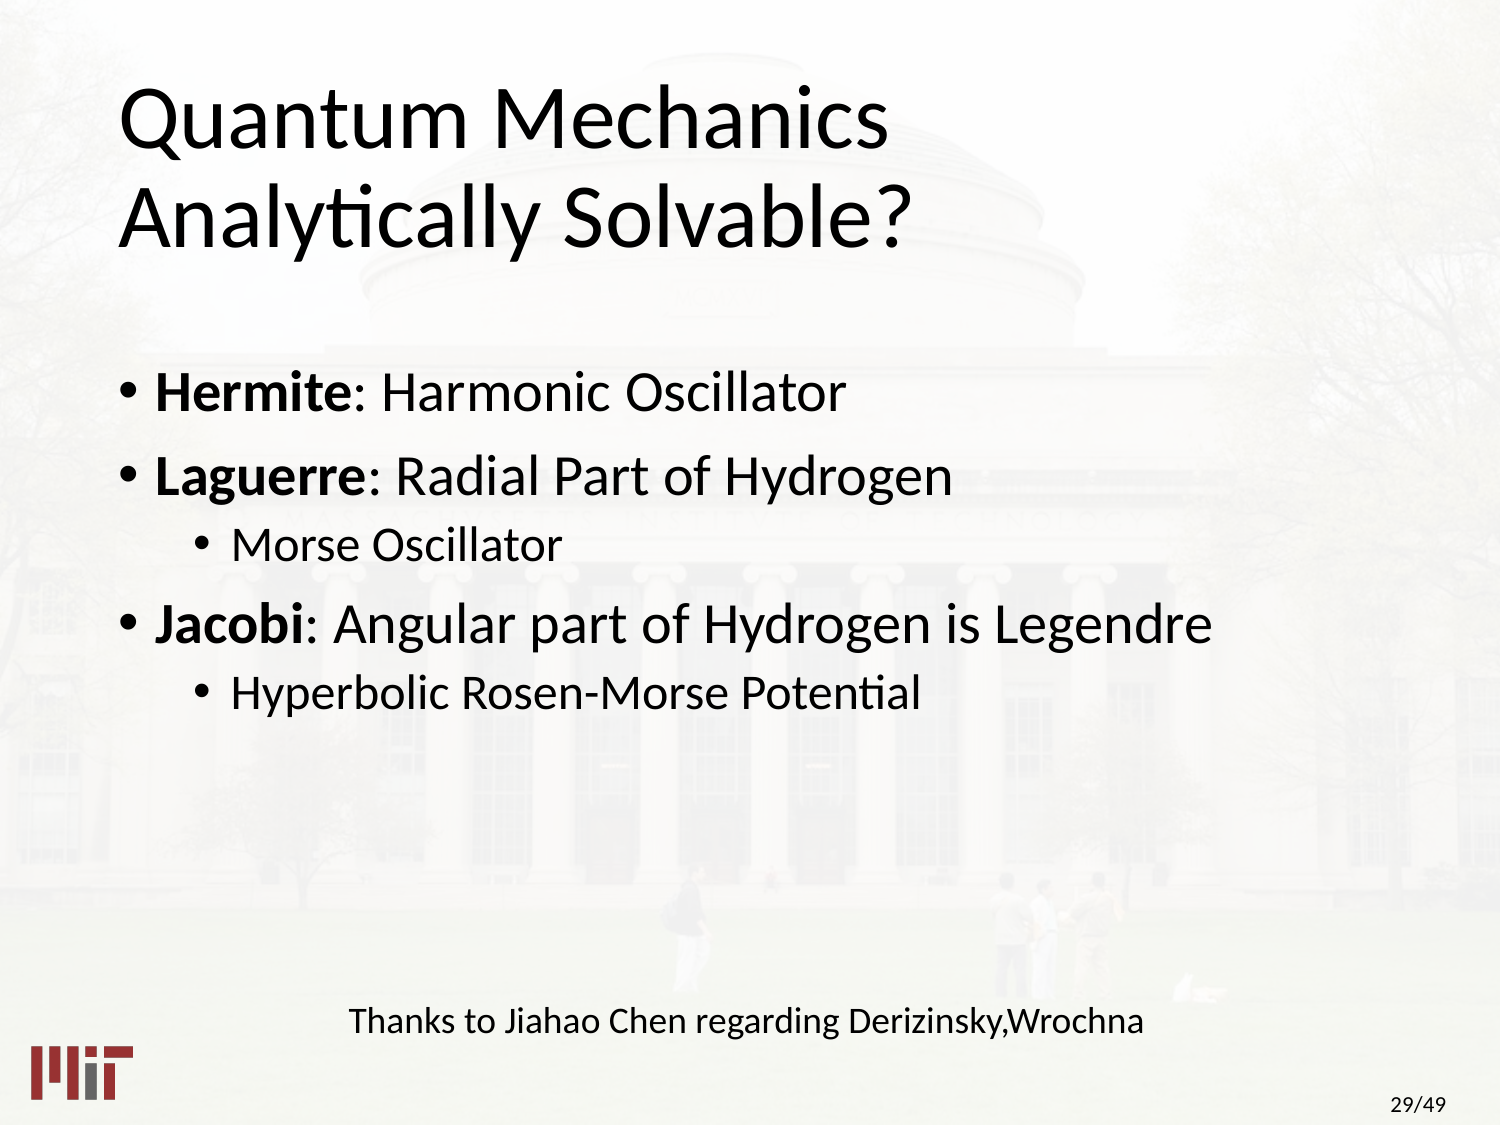

# Quantum Mechanics Analytically Solvable?
Hermite: Harmonic Oscillator
Laguerre: Radial Part of Hydrogen
Morse Oscillator
Jacobi: Angular part of Hydrogen is Legendre
Hyperbolic Rosen-Morse Potential
Thanks to Jiahao Chen regarding Derizinsky,Wrochna